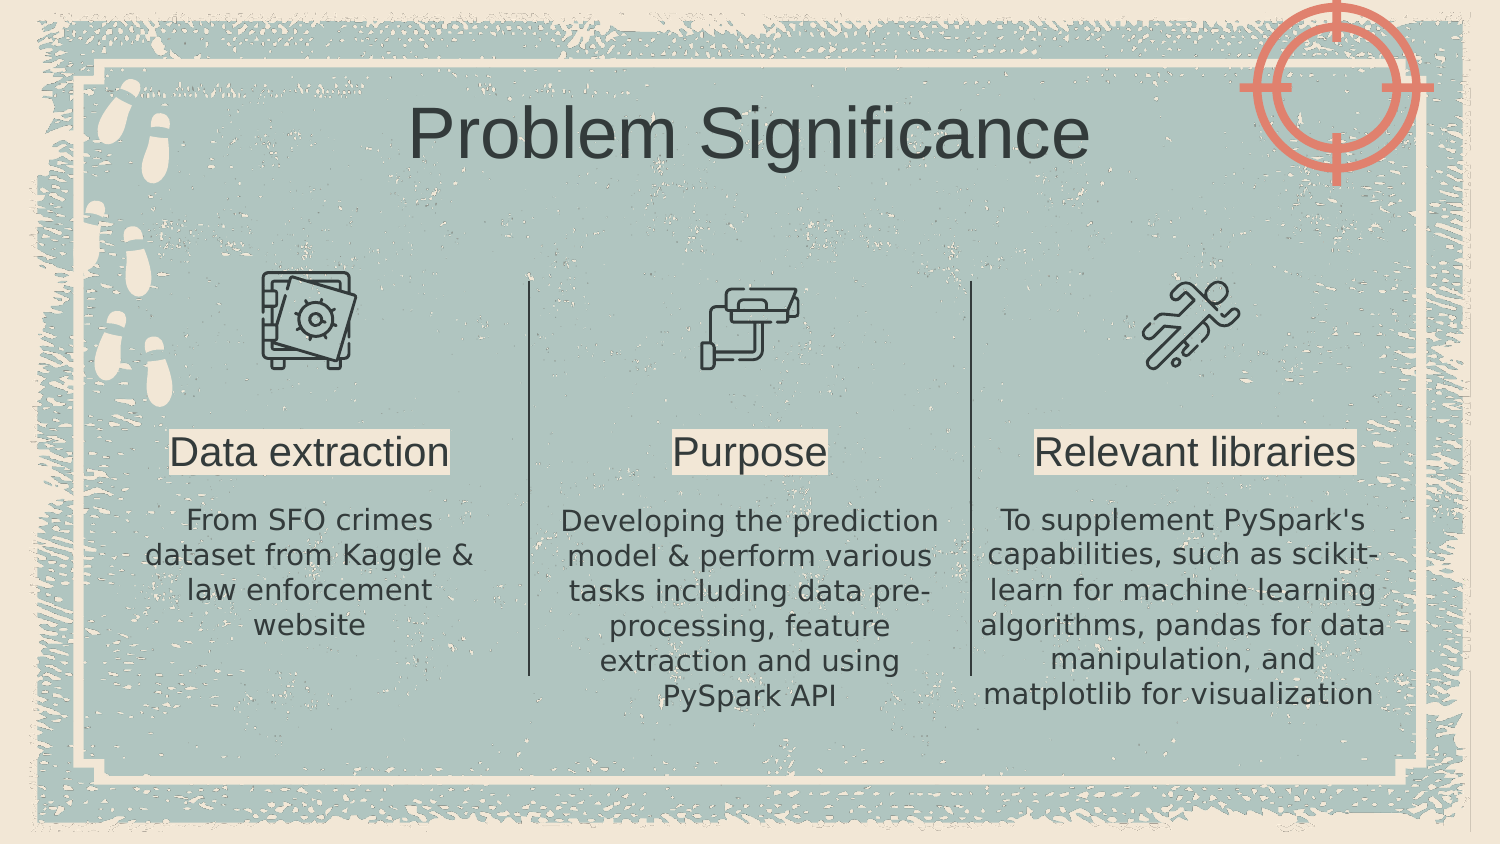

Problem Significance

# Data extraction
Purpose
Relevant libraries
From SFO crimes dataset from Kaggle & law enforcement website
Developing the prediction model & perform various tasks including data pre-processing, feature extraction and using PySpark API
To supplement PySpark's capabilities, such as scikit-learn for machine learning algorithms, pandas for data manipulation, and matplotlib for visualization